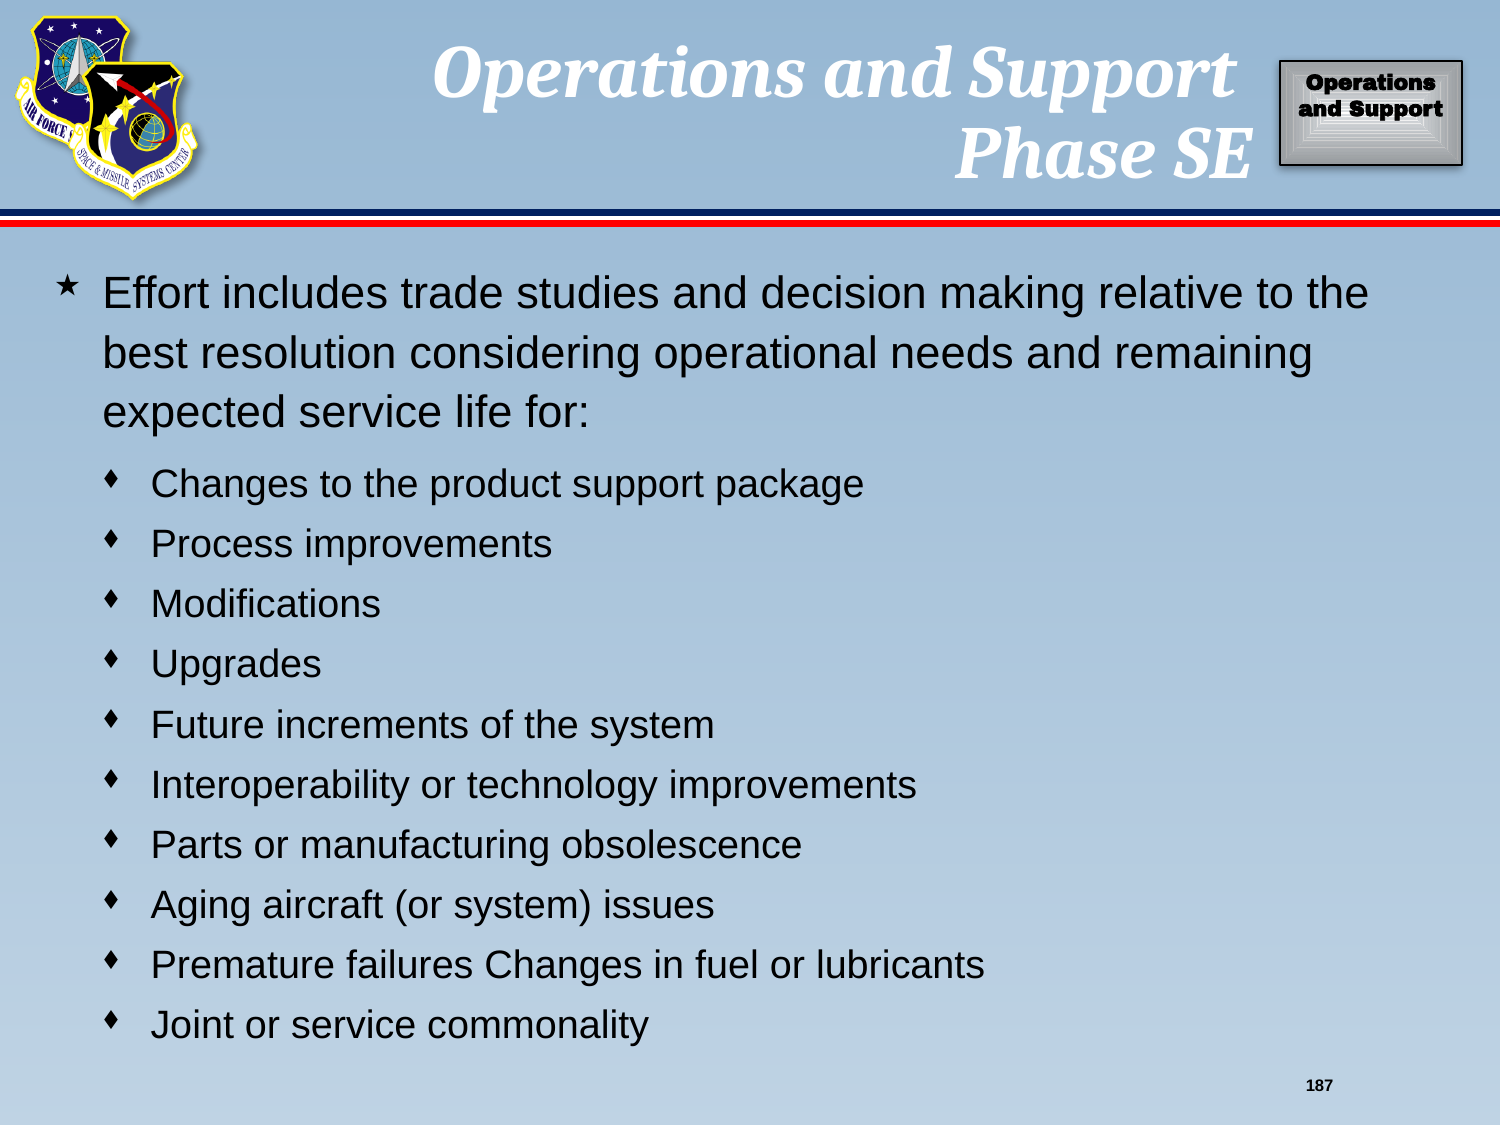

# Operations and Support Phase SE
Operations and Support
Effort includes trade studies and decision making relative to the best resolution considering operational needs and remaining expected service life for:
Changes to the product support package
Process improvements
Modifications
Upgrades
Future increments of the system
Interoperability or technology improvements
Parts or manufacturing obsolescence
Aging aircraft (or system) issues
Premature failures Changes in fuel or lubricants
Joint or service commonality
187